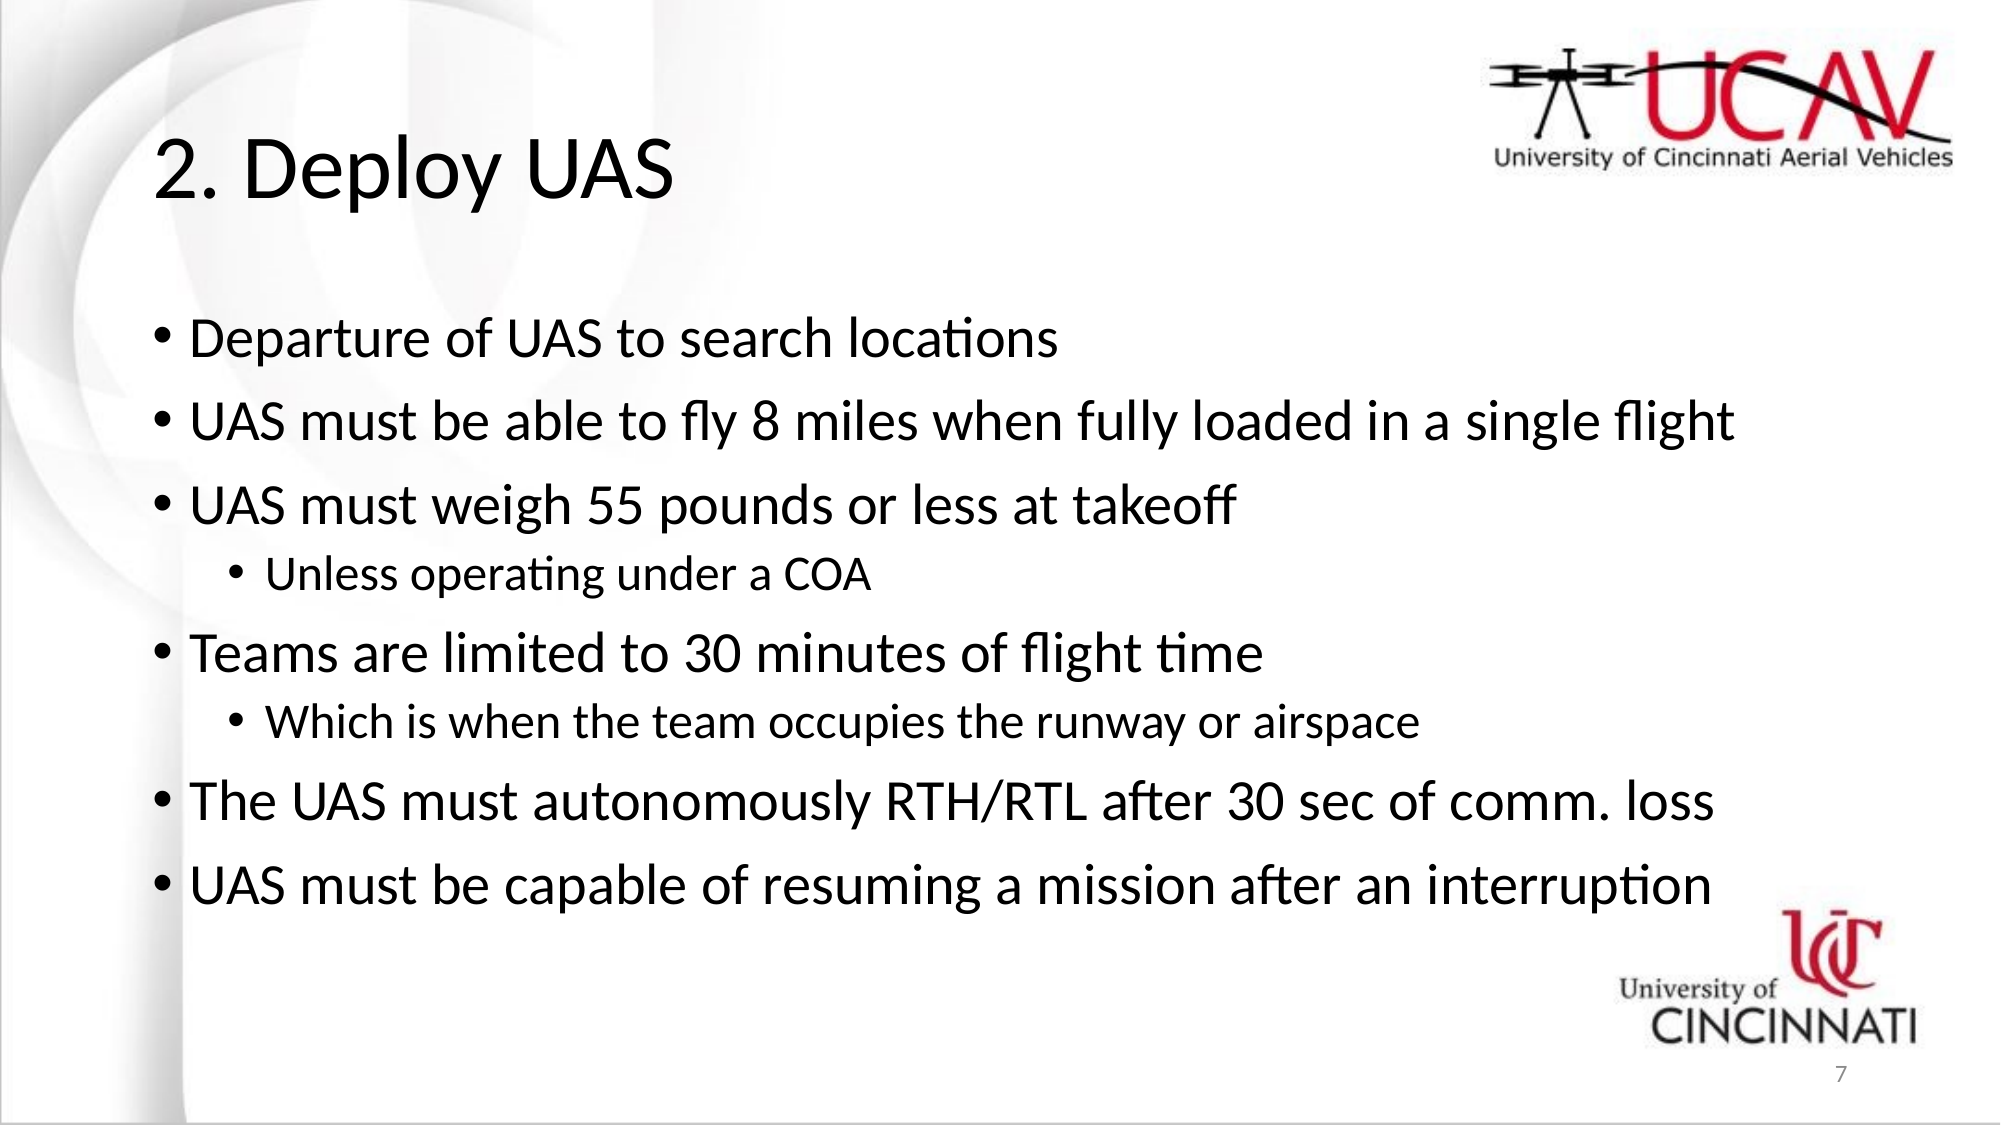

# 2. Deploy UAS
Departure of UAS to search locations
UAS must be able to fly 8 miles when fully loaded in a single flight
UAS must weigh 55 pounds or less at takeoff
Unless operating under a COA
Teams are limited to 30 minutes of flight time
Which is when the team occupies the runway or airspace
The UAS must autonomously RTH/RTL after 30 sec of comm. loss
UAS must be capable of resuming a mission after an interruption

7